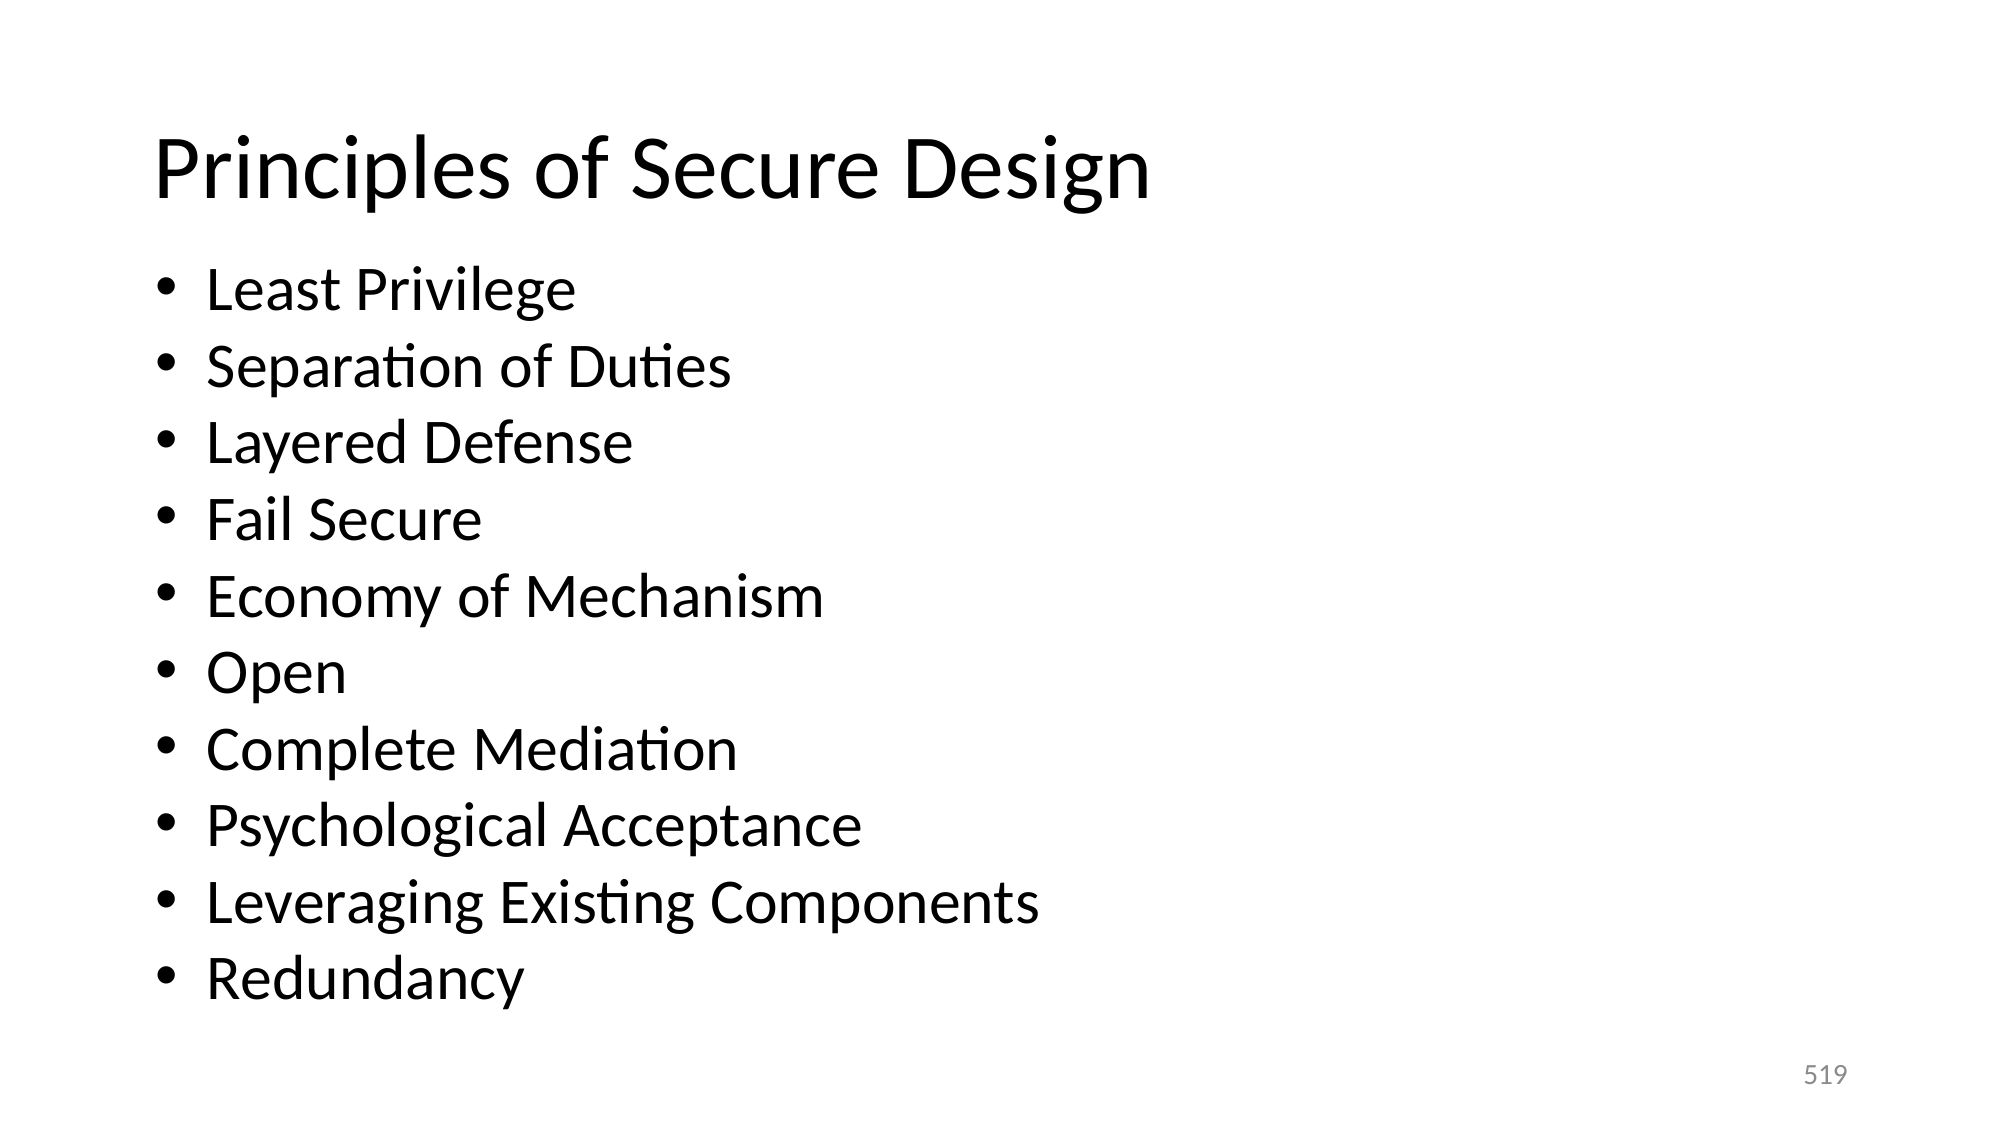

# Principles of Secure Design
Least Privilege
Separation of Duties
Layered Defense
Fail Secure
Economy of Mechanism
Open
Complete Mediation
Psychological Acceptance
Leveraging Existing Components
Redundancy

519